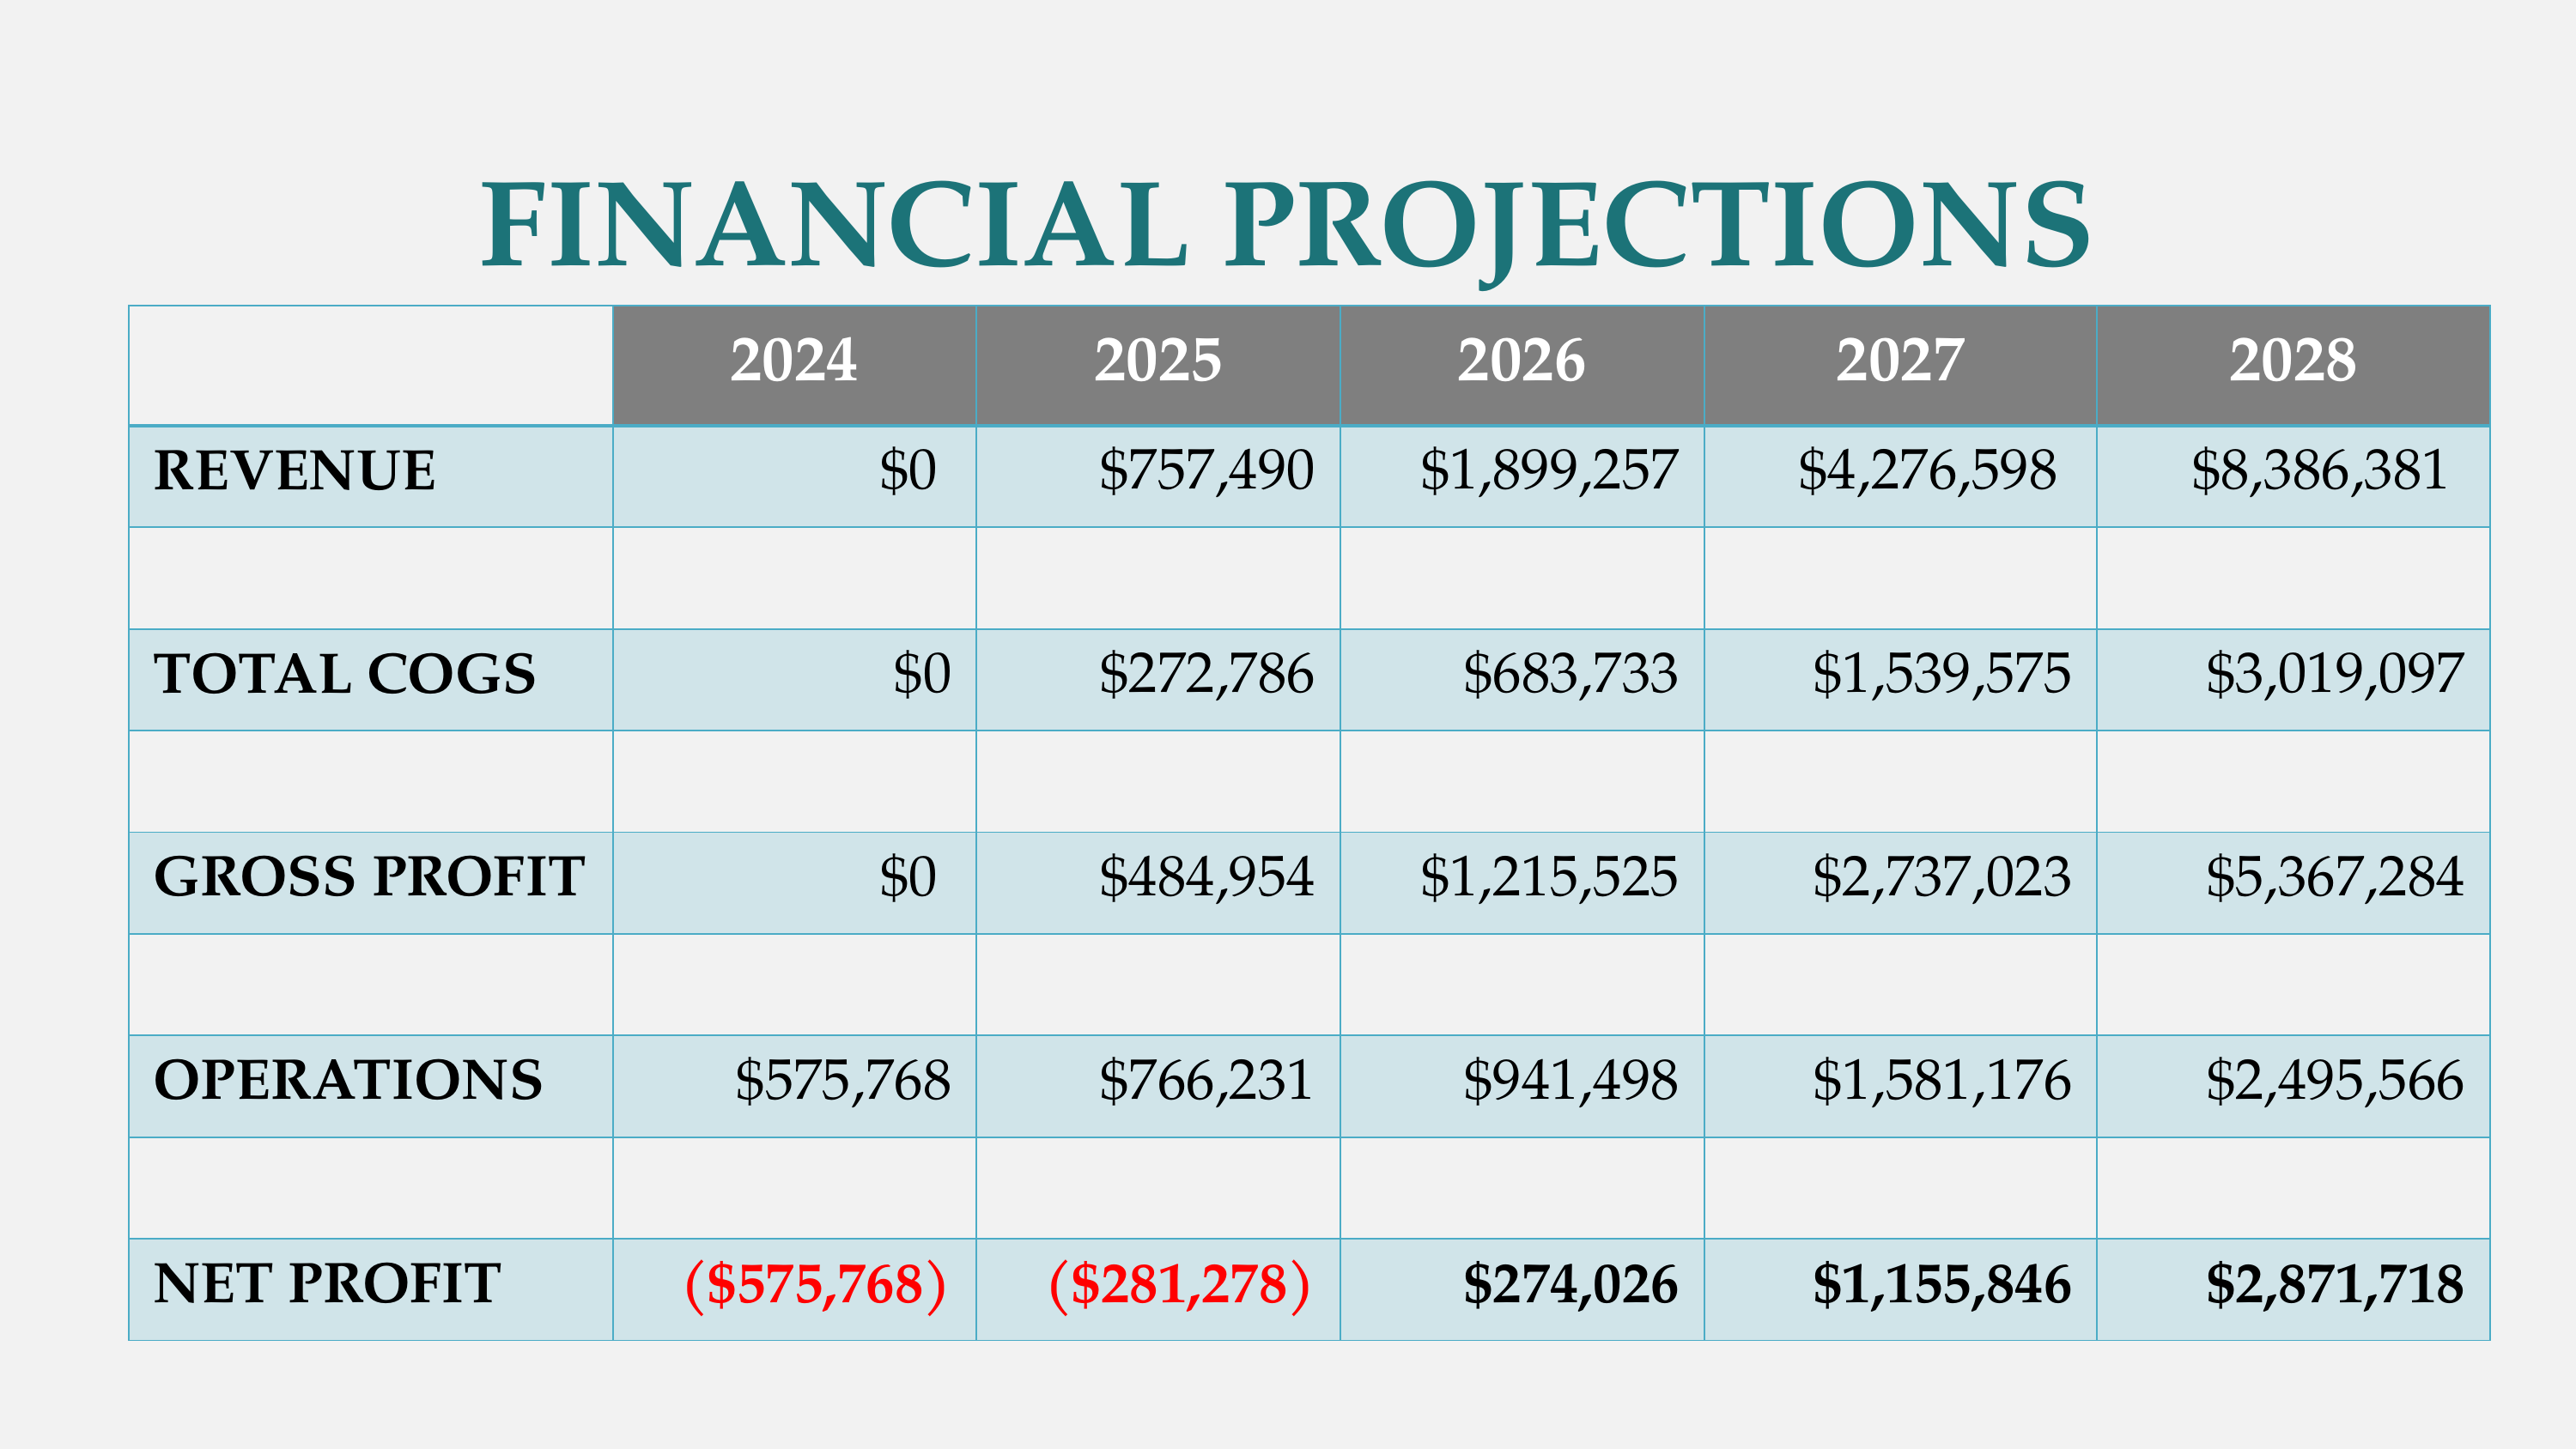

FINANCIAL PROJECTIONS
|  | 2024 | 2025 | 2026 | 2027 | 2028 |
| --- | --- | --- | --- | --- | --- |
| REVENUE | $0 | $757,490 | $1,899,257 | $4,276,598 | $8,386,381 |
|  |  |  |  |  |  |
| TOTAL COGS | $0 | $272,786 | $683,733 | $1,539,575 | $3,019,097 |
|  |  |  |  |  |  |
| GROSS PROFIT | $0 | $484,954 | $1,215,525 | $2,737,023 | $5,367,284 |
|  |  |  |  |  |  |
| OPERATIONS | $575,768 | $766,231 | $941,498 | $1,581,176 | $2,495,566 |
|  |  |  |  |  |  |
| NET PROFIT | ($575,768) | ($281,278) | $274,026 | $1,155,846 | $2,871,718 |